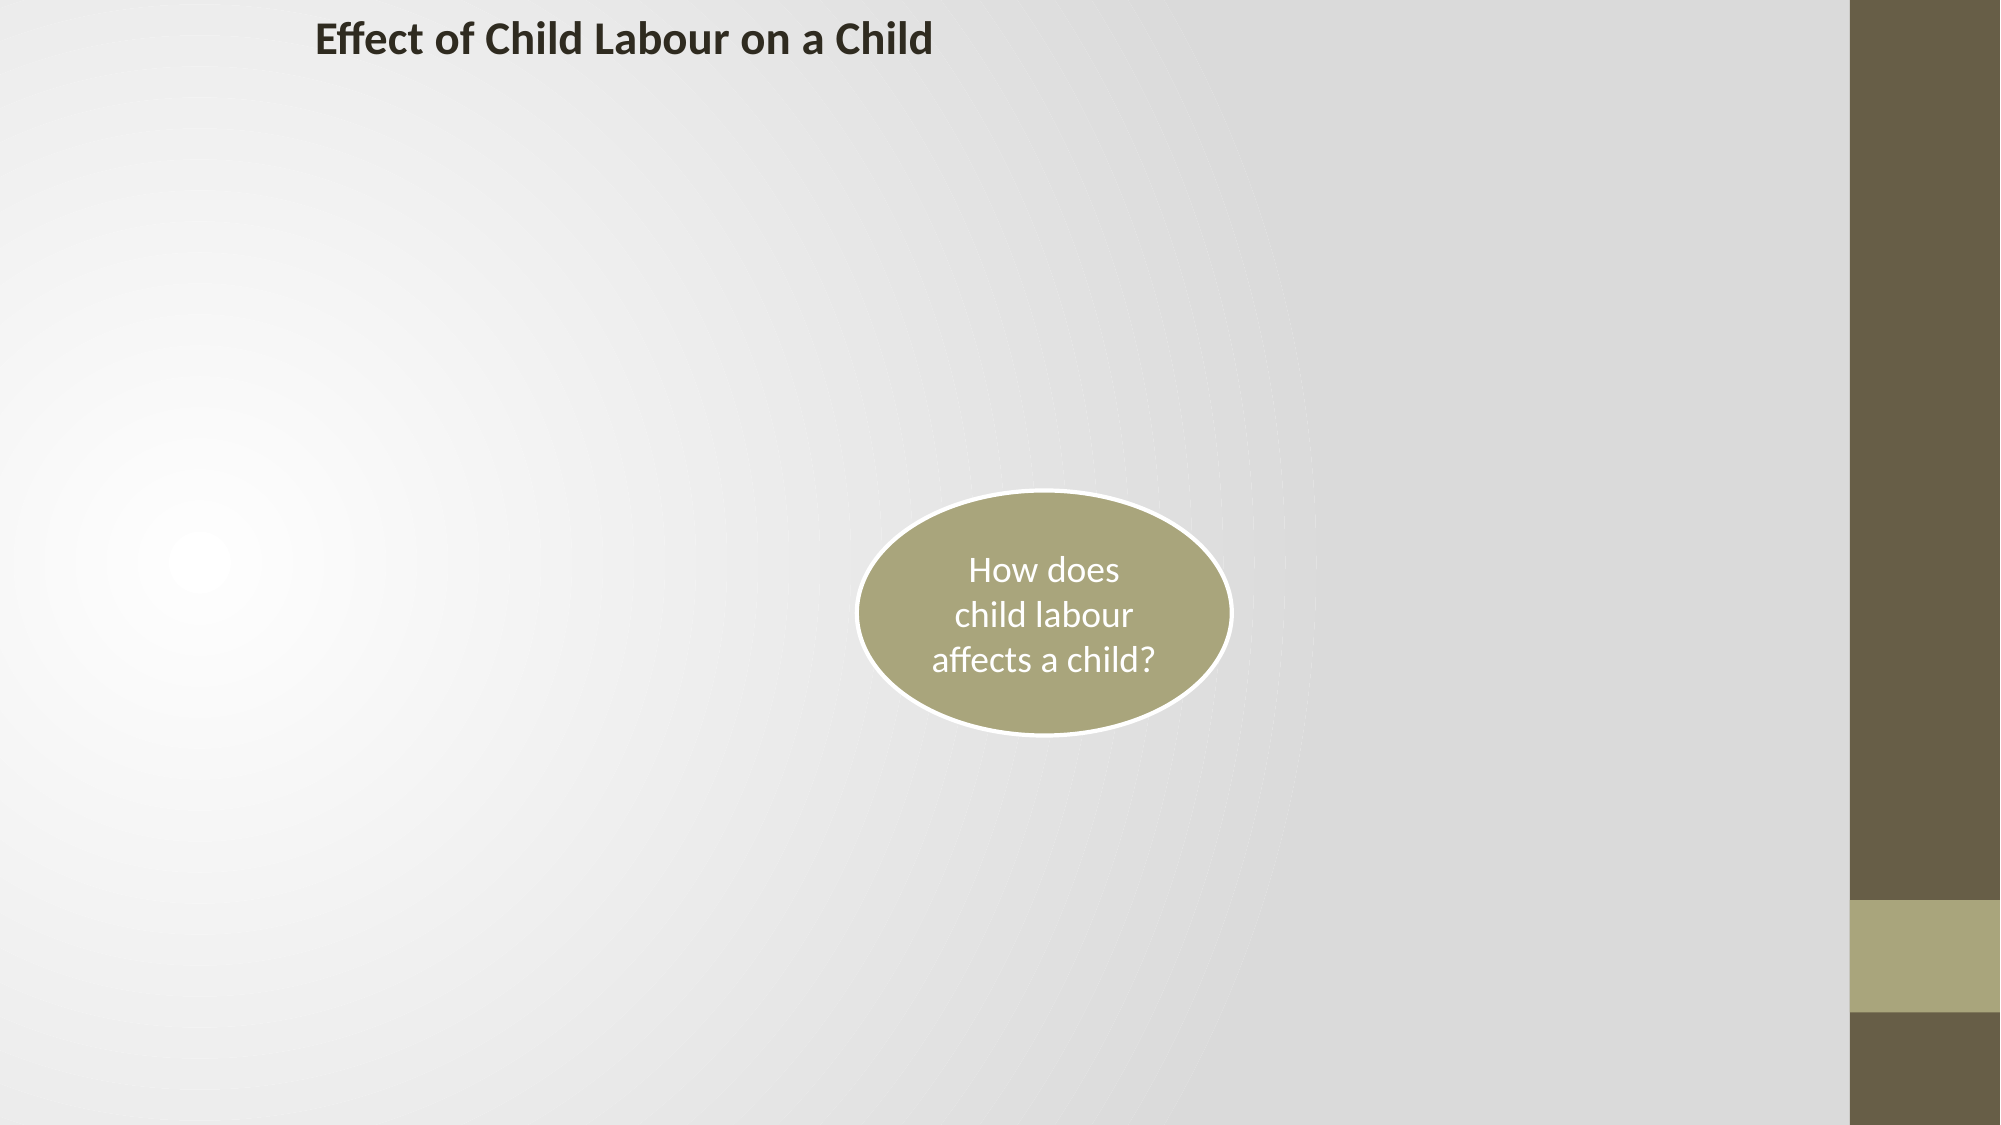

Effect of Child Labour on a Child
How does child labour affects a child?